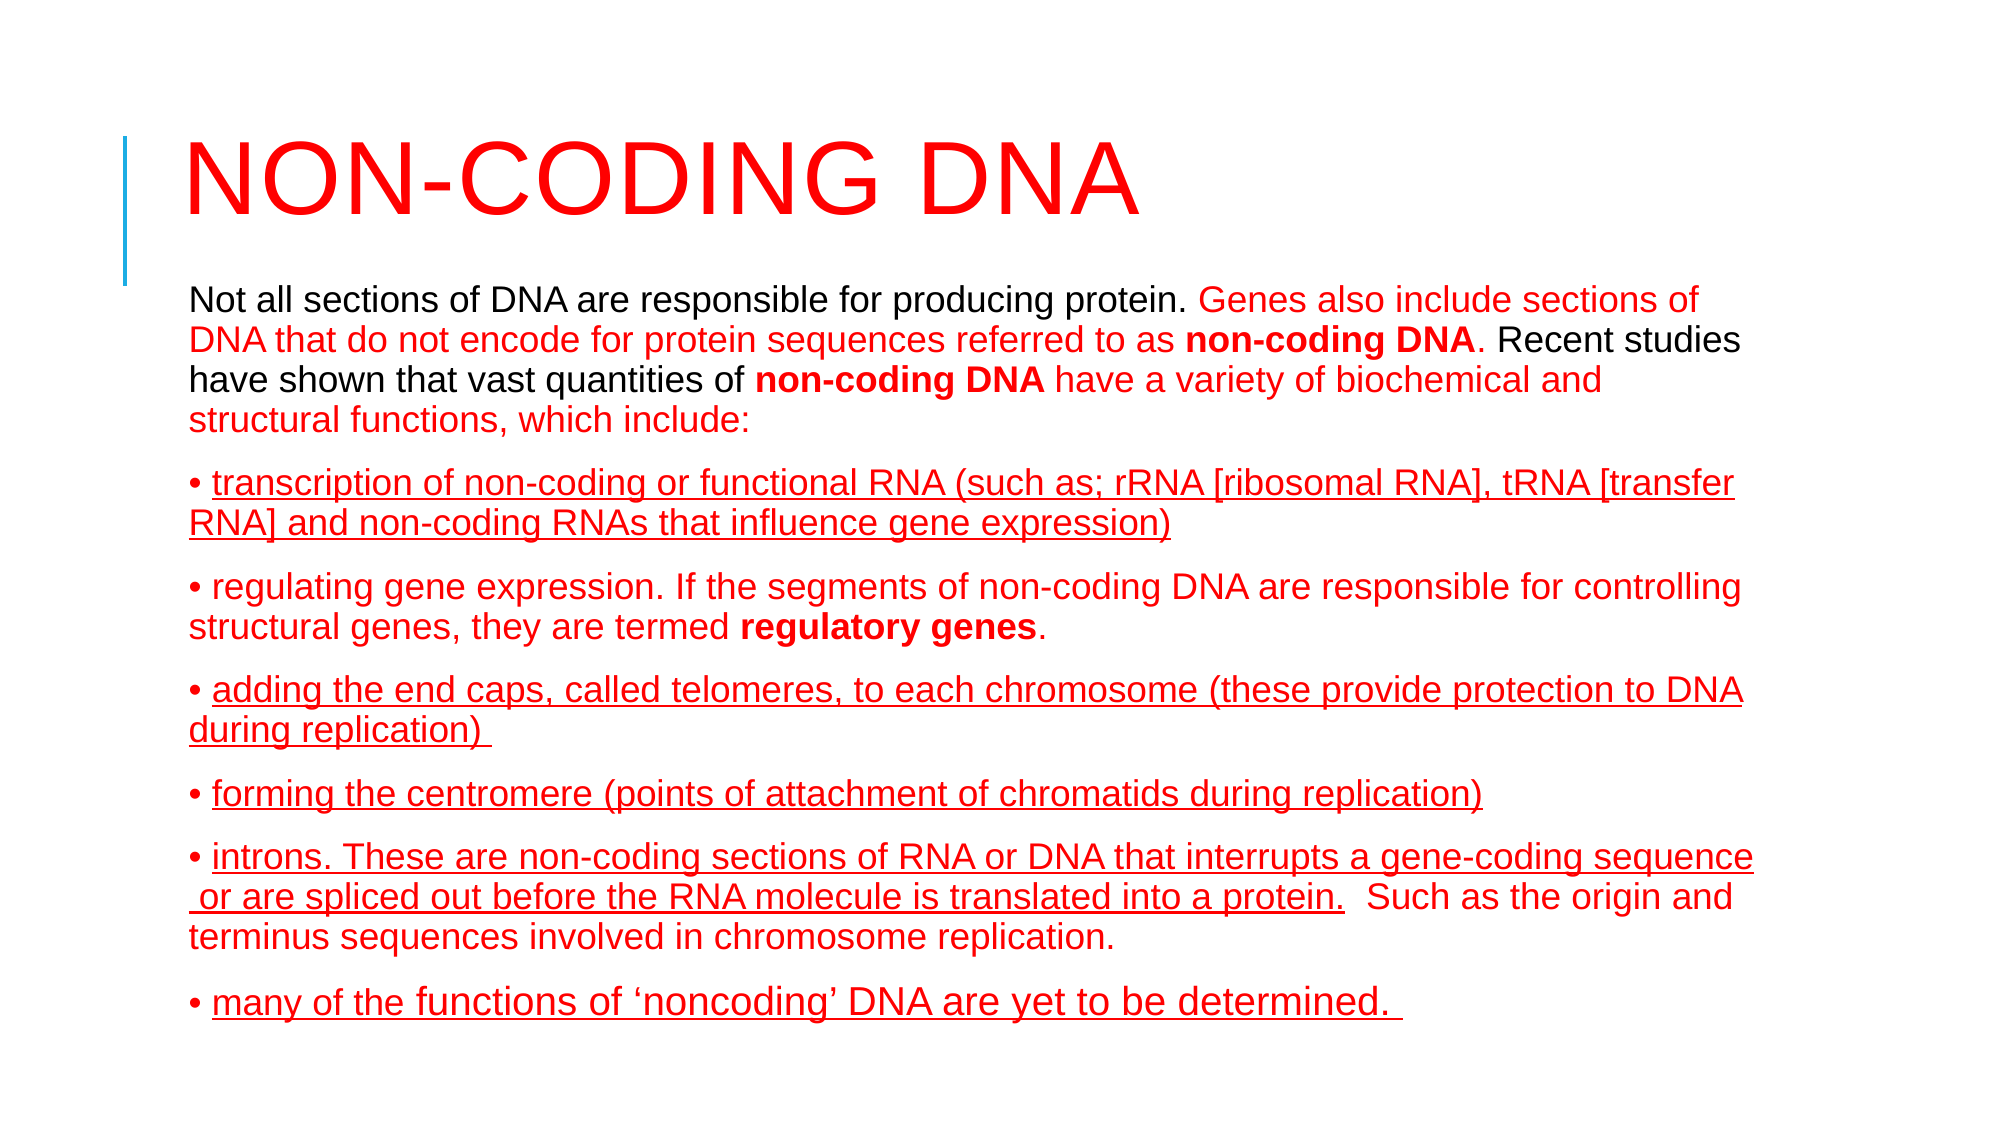

# Non-coding DNA
Not all sections of DNA are responsible for producing protein. Genes also include sections of DNA that do not encode for protein sequences referred to as non-coding DNA. Recent studies have shown that vast quantities of non-coding DNA have a variety of biochemical and structural functions, which include:
• transcription of non-coding or functional RNA (such as; rRNA [ribosomal RNA], tRNA [transfer RNA] and non-coding RNAs that influence gene expression)
• regulating gene expression. If the segments of non-coding DNA are responsible for controlling structural genes, they are termed regulatory genes.
• adding the end caps, called telomeres, to each chromosome (these provide protection to DNA during replication)
• forming the centromere (points of attachment of chromatids during replication)
• introns. These are non-coding sections of RNA or DNA that interrupts a gene-coding sequence  or are spliced out before the RNA molecule is translated into a protein.  Such as the origin and terminus sequences involved in chromosome replication.
• many of the functions of ‘noncoding’ DNA are yet to be determined.